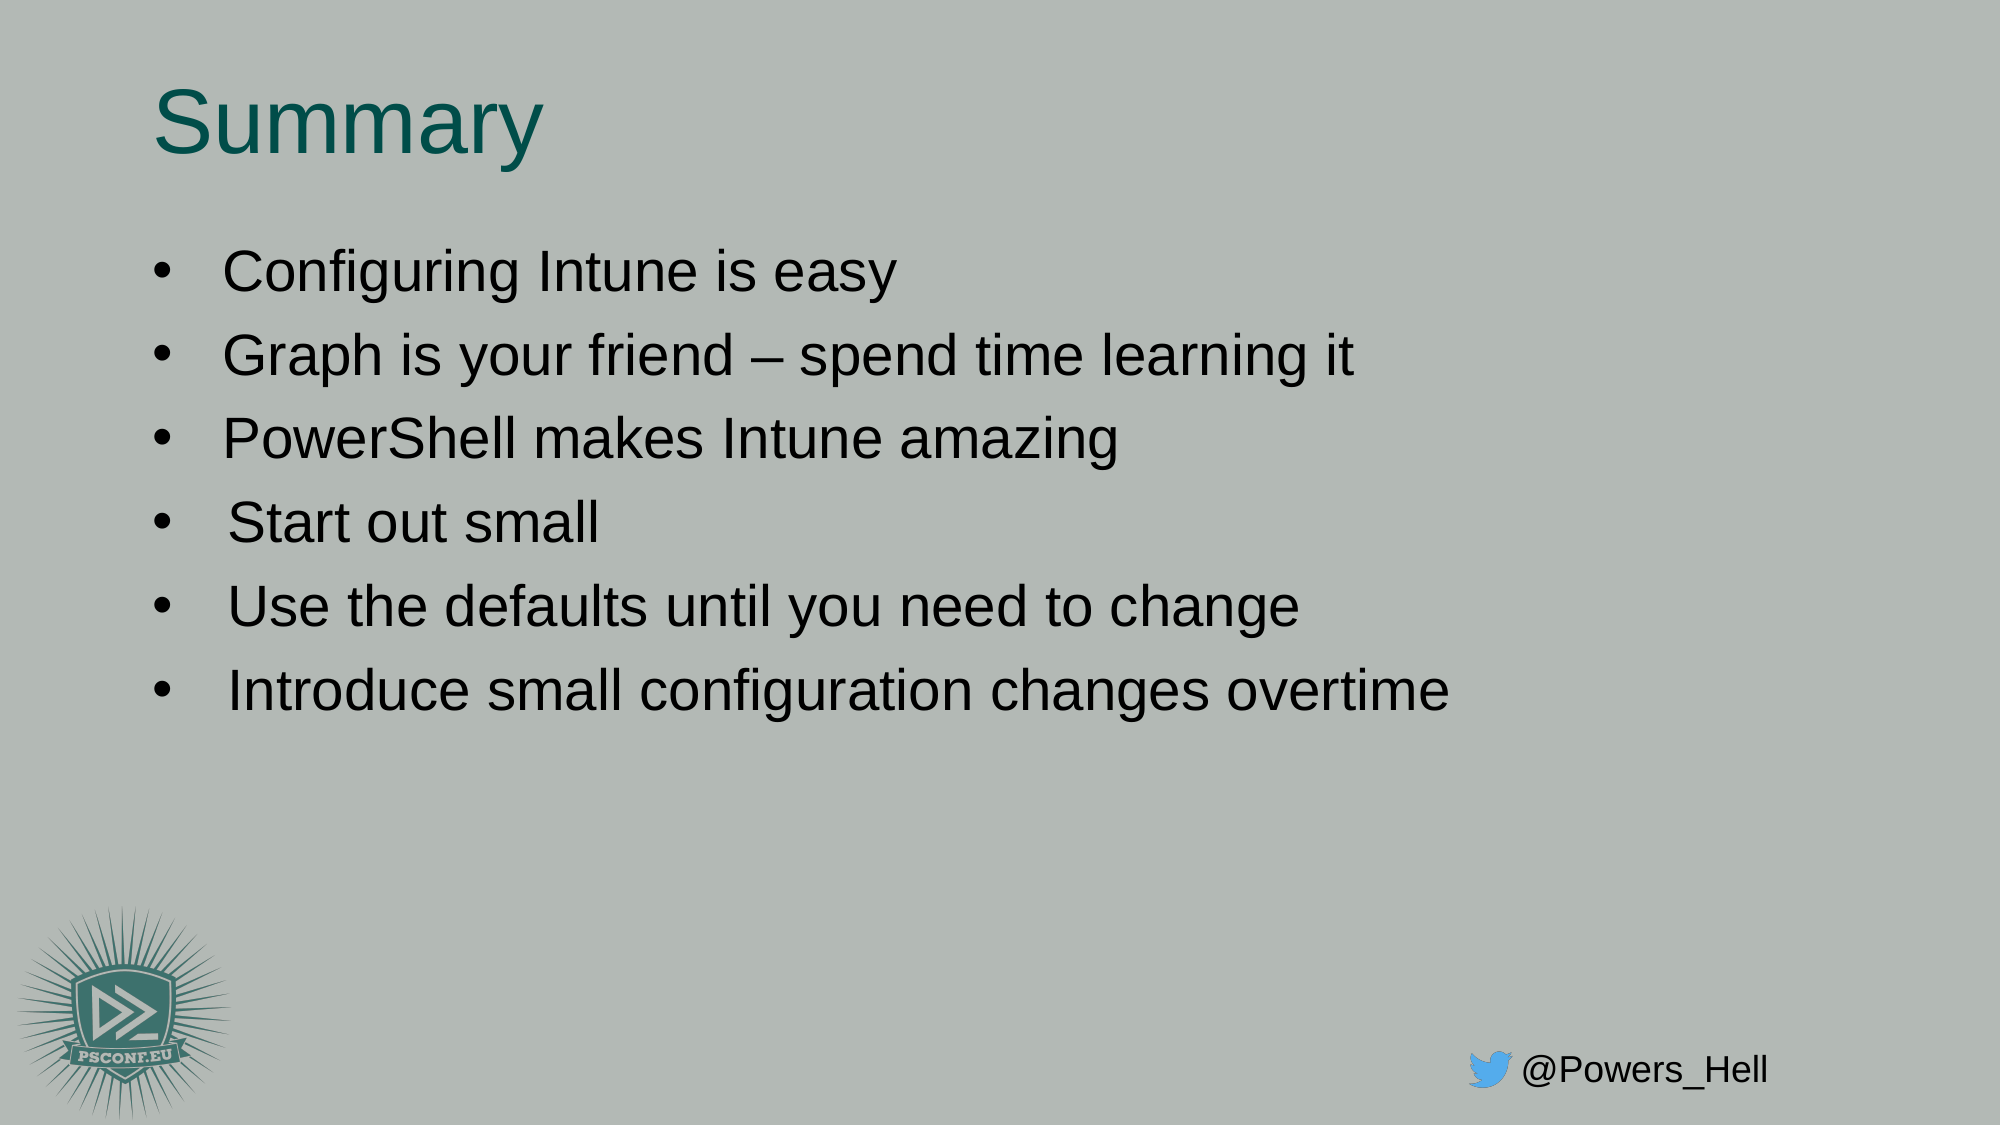

# Summary
  Configuring Intune is easy
  Graph is your friend – spend time learning it
  PowerShell makes Intune amazing
Start out small
Use the defaults until you need to change
Introduce small configuration changes overtime

@Powers_Hell